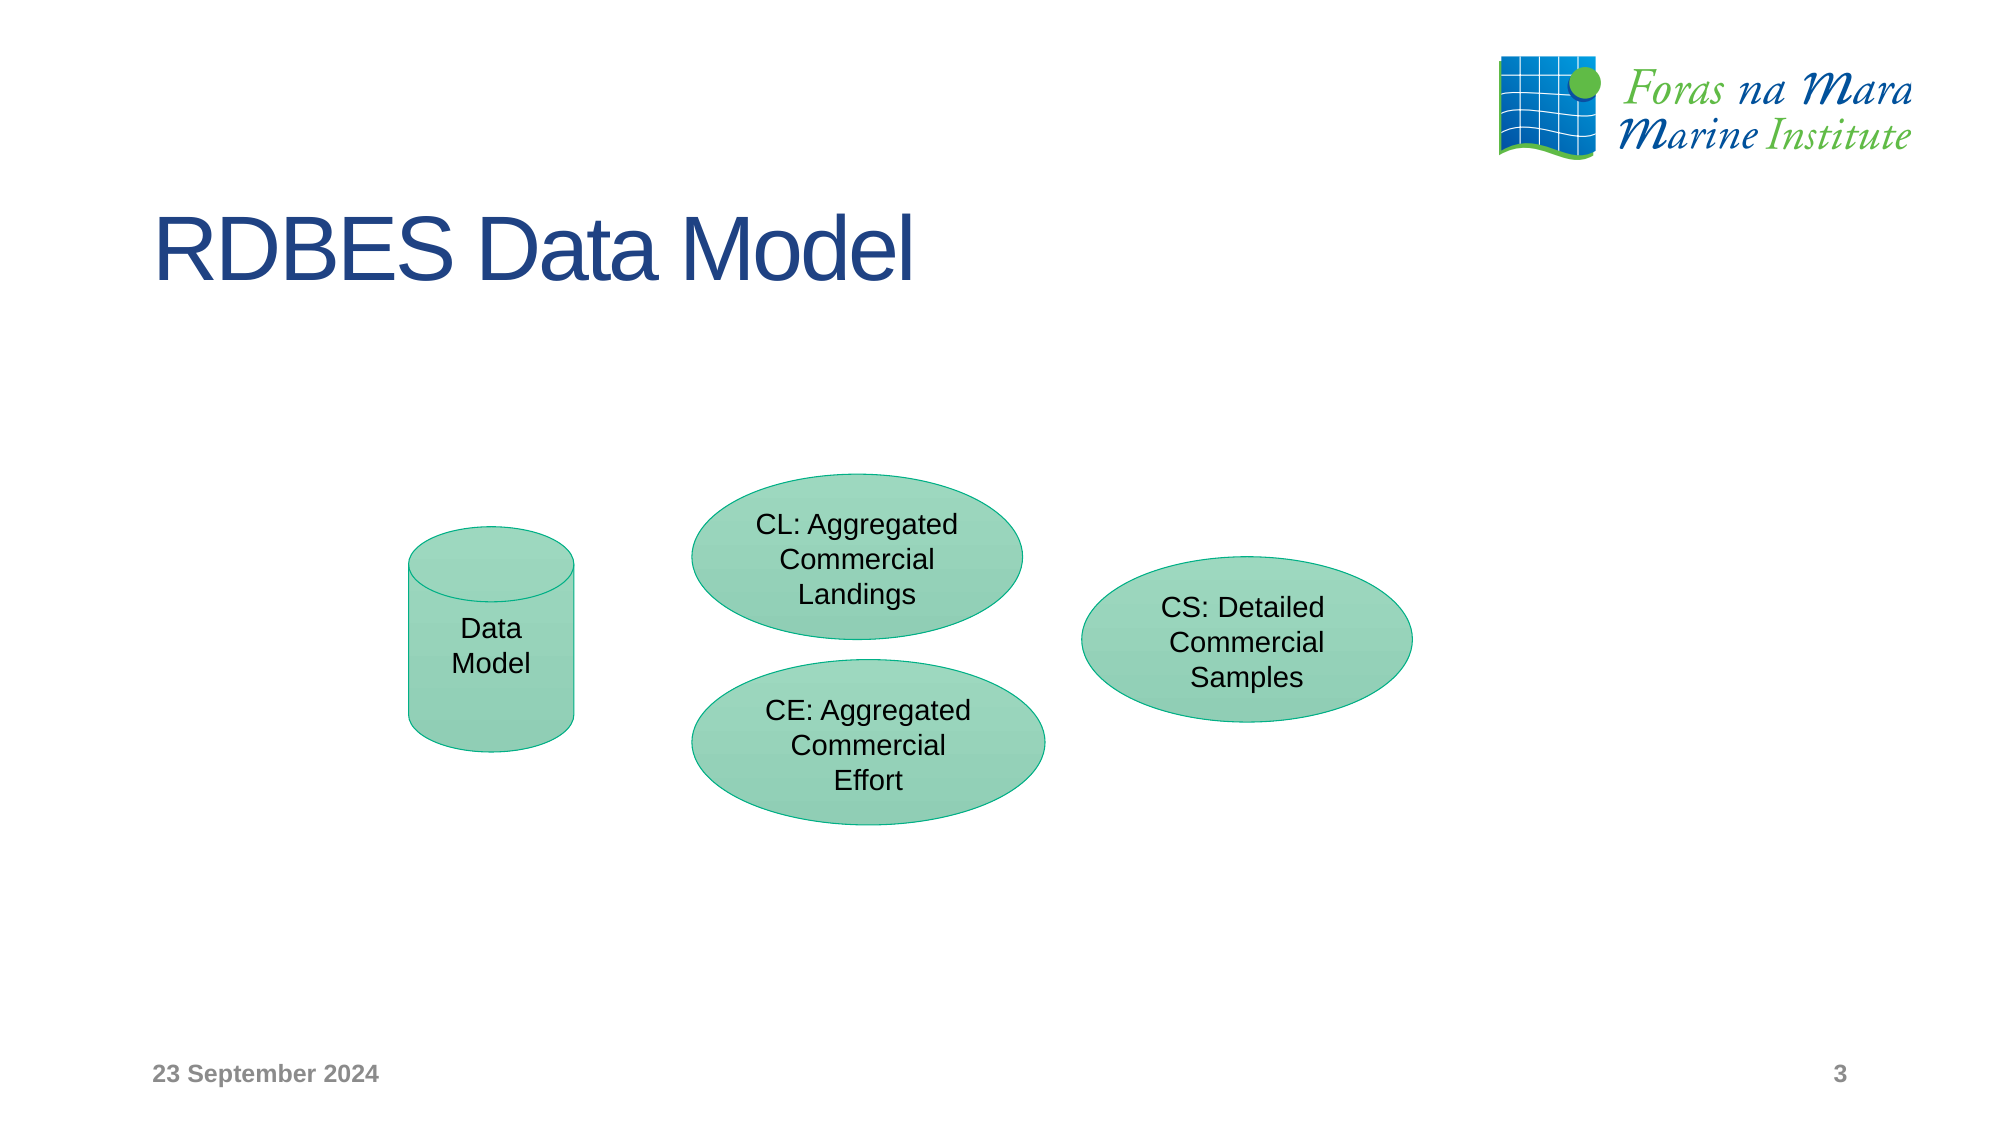

# RDBES Data Model
CL: Aggregated Commercial Landings
Data Model
CS: Detailed  Commercial Samples
CE: Aggregated Commercial Effort
23 September 2024
3